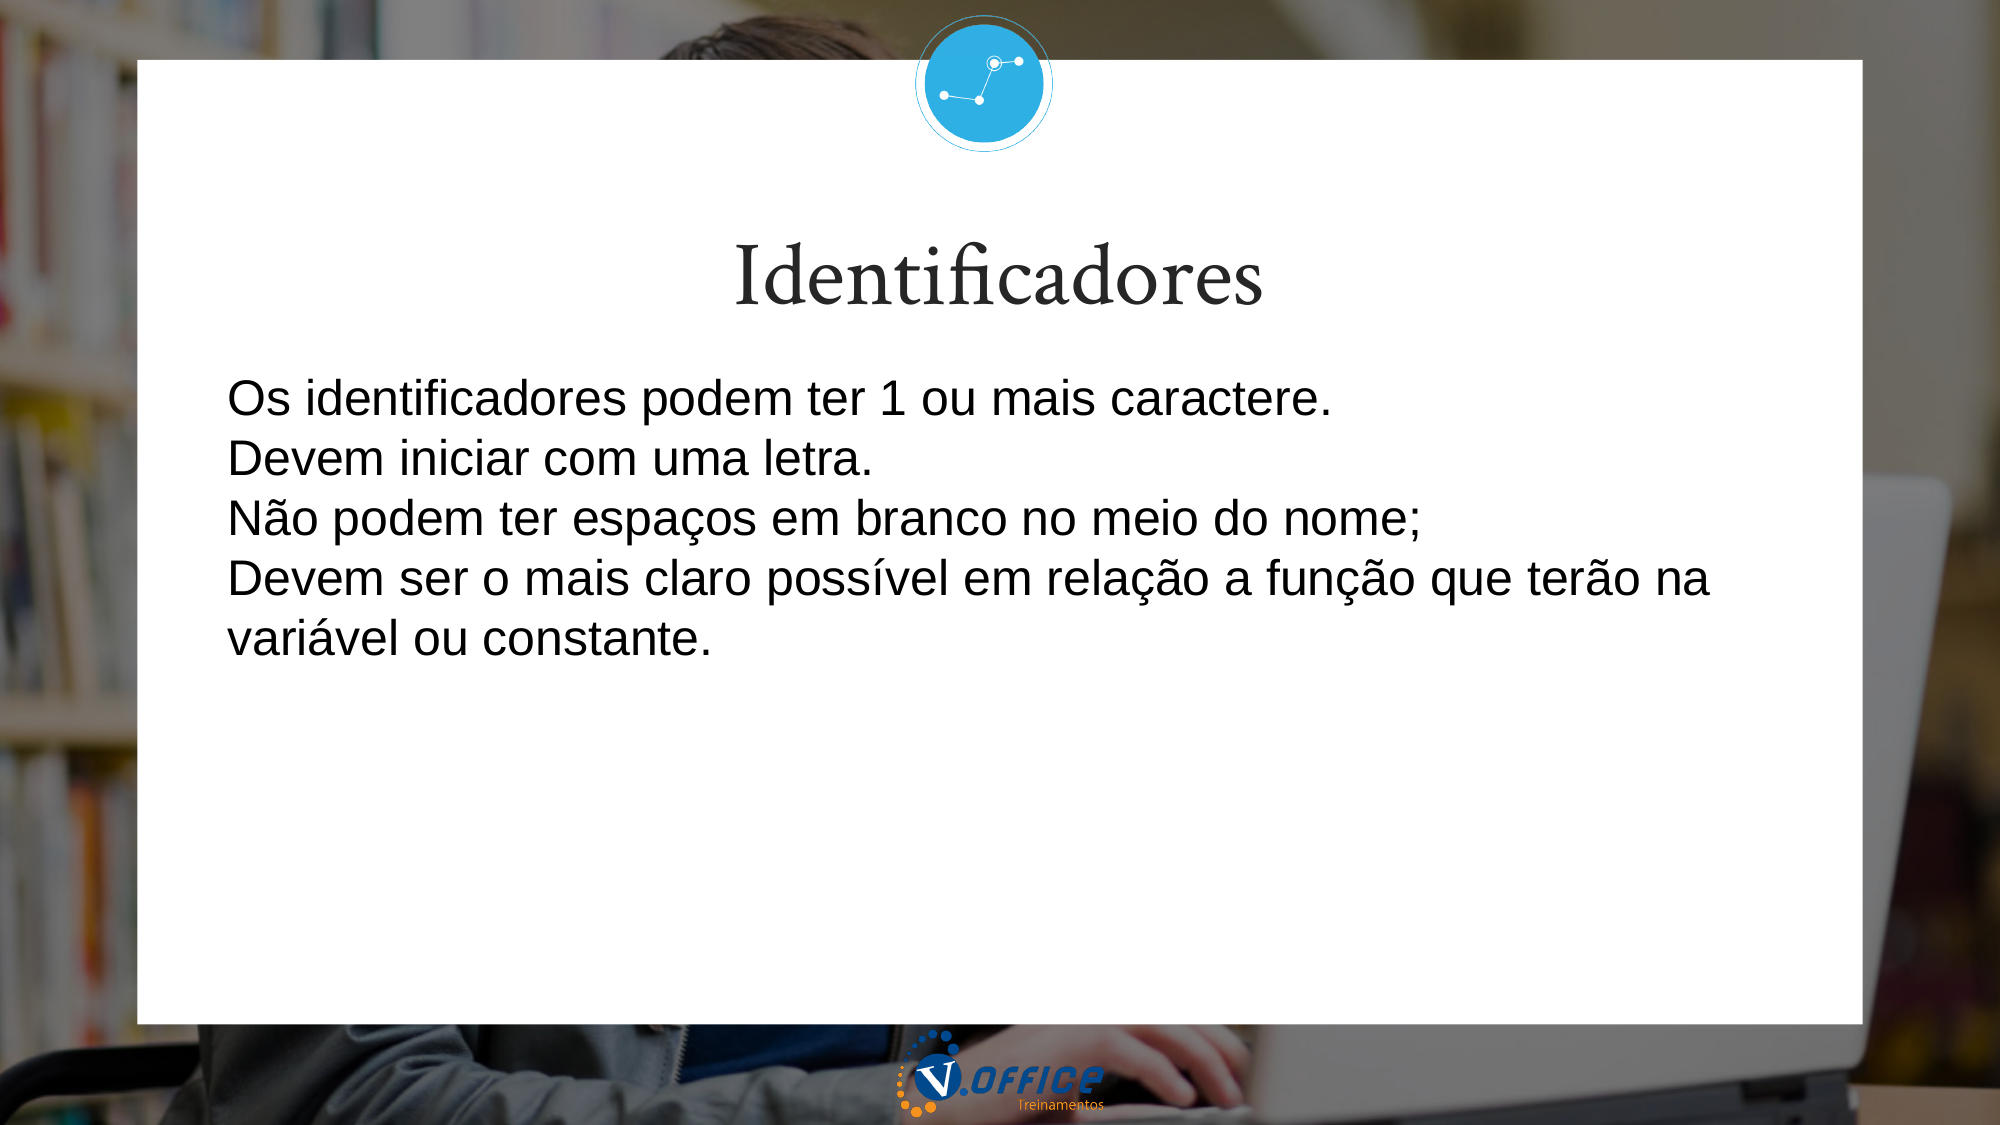

Identificadores
Os identificadores podem ter 1 ou mais caractere.
Devem iniciar com uma letra.
Não podem ter espaços em branco no meio do nome;
Devem ser o mais claro possível em relação a função que terão na variável ou constante.